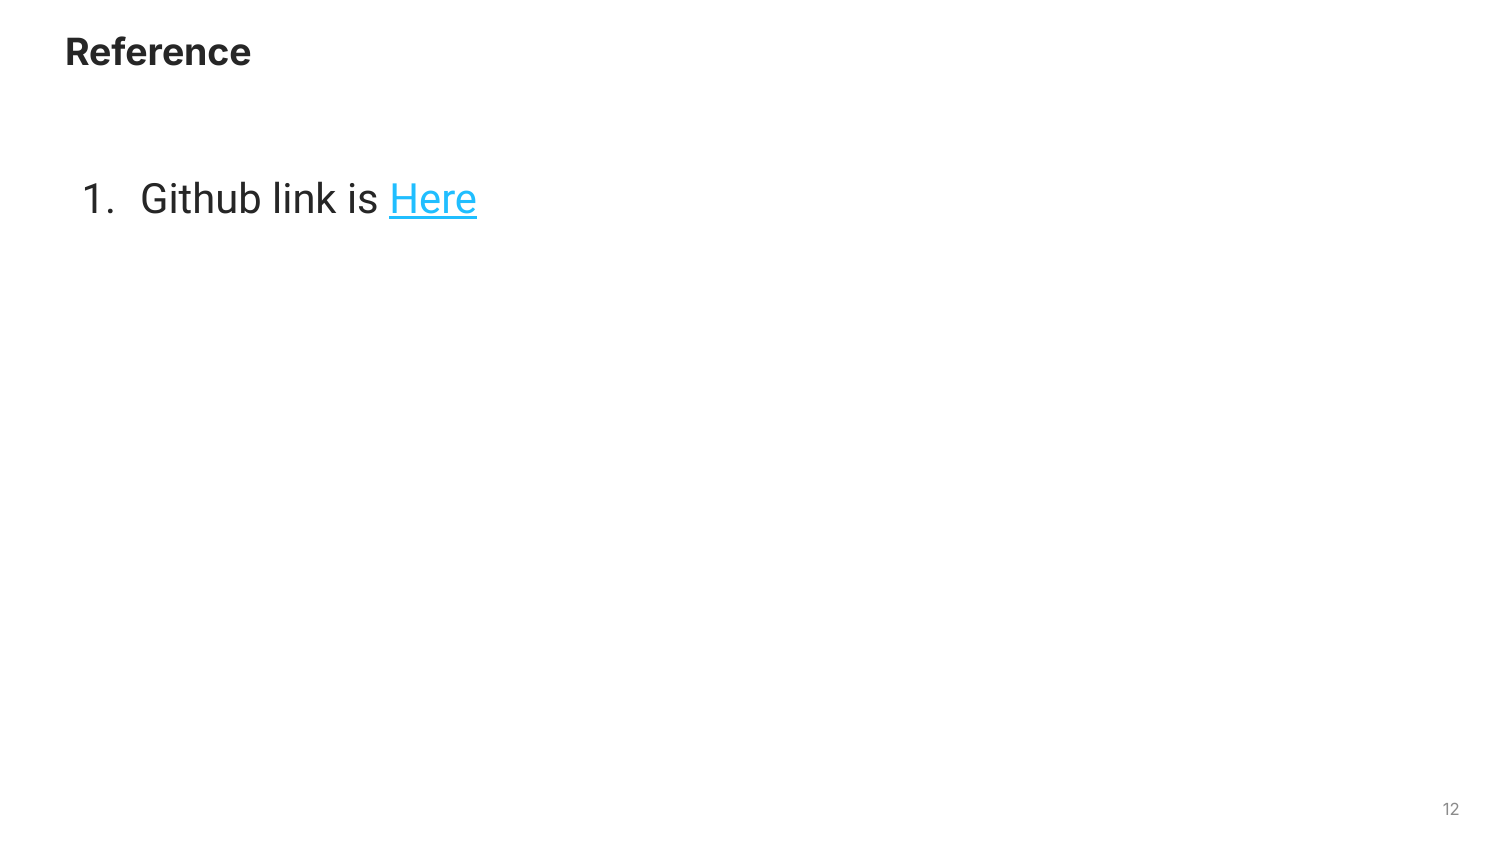

# Reference
Github link is Here

12